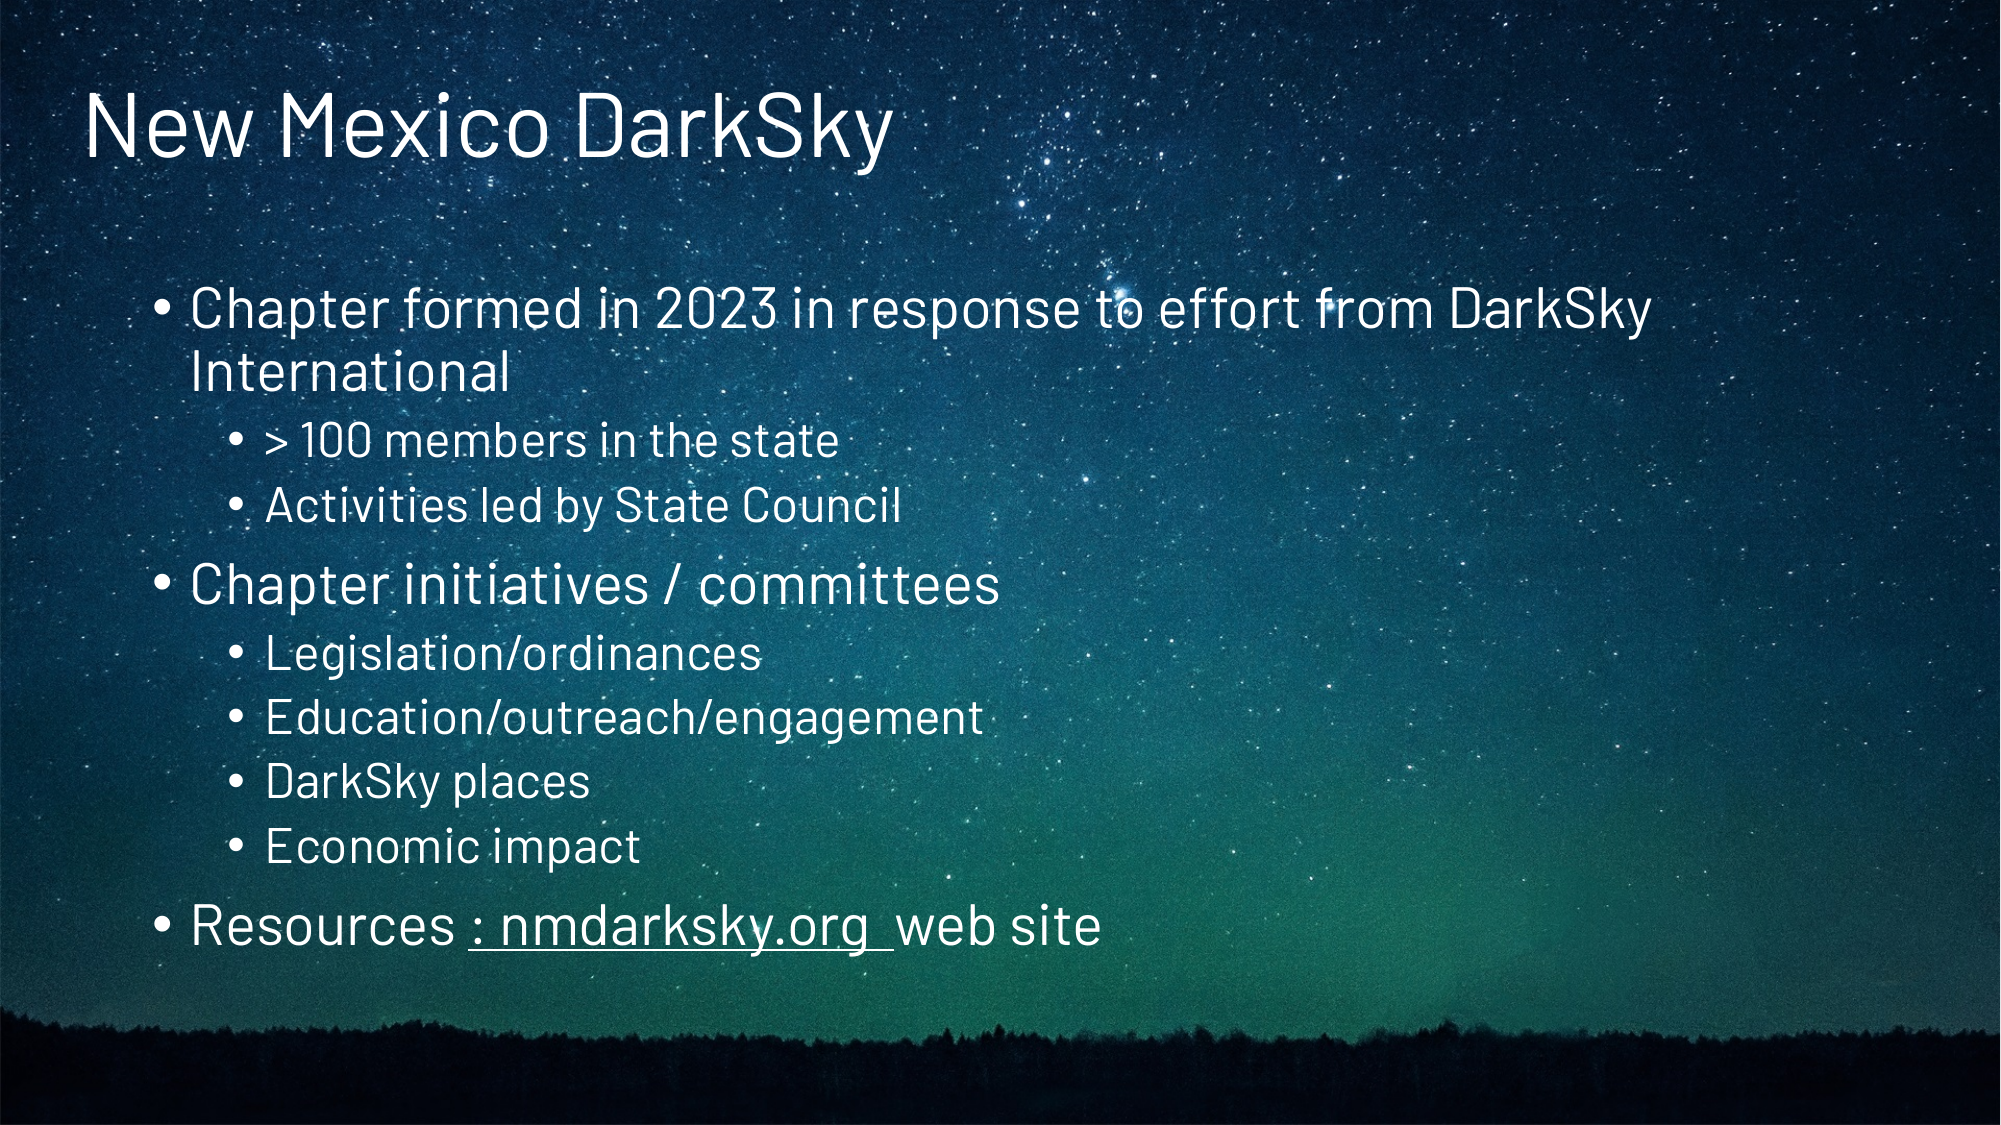

# New Mexico DarkSky
Chapter formed in 2023 in response to effort from DarkSky International
> 100 members in the state
Activities led by State Council
Chapter initiatives / committees
Legislation/ordinances
Education/outreach/engagement
DarkSky places
Economic impact
Resources : nmdarksky.org  web site